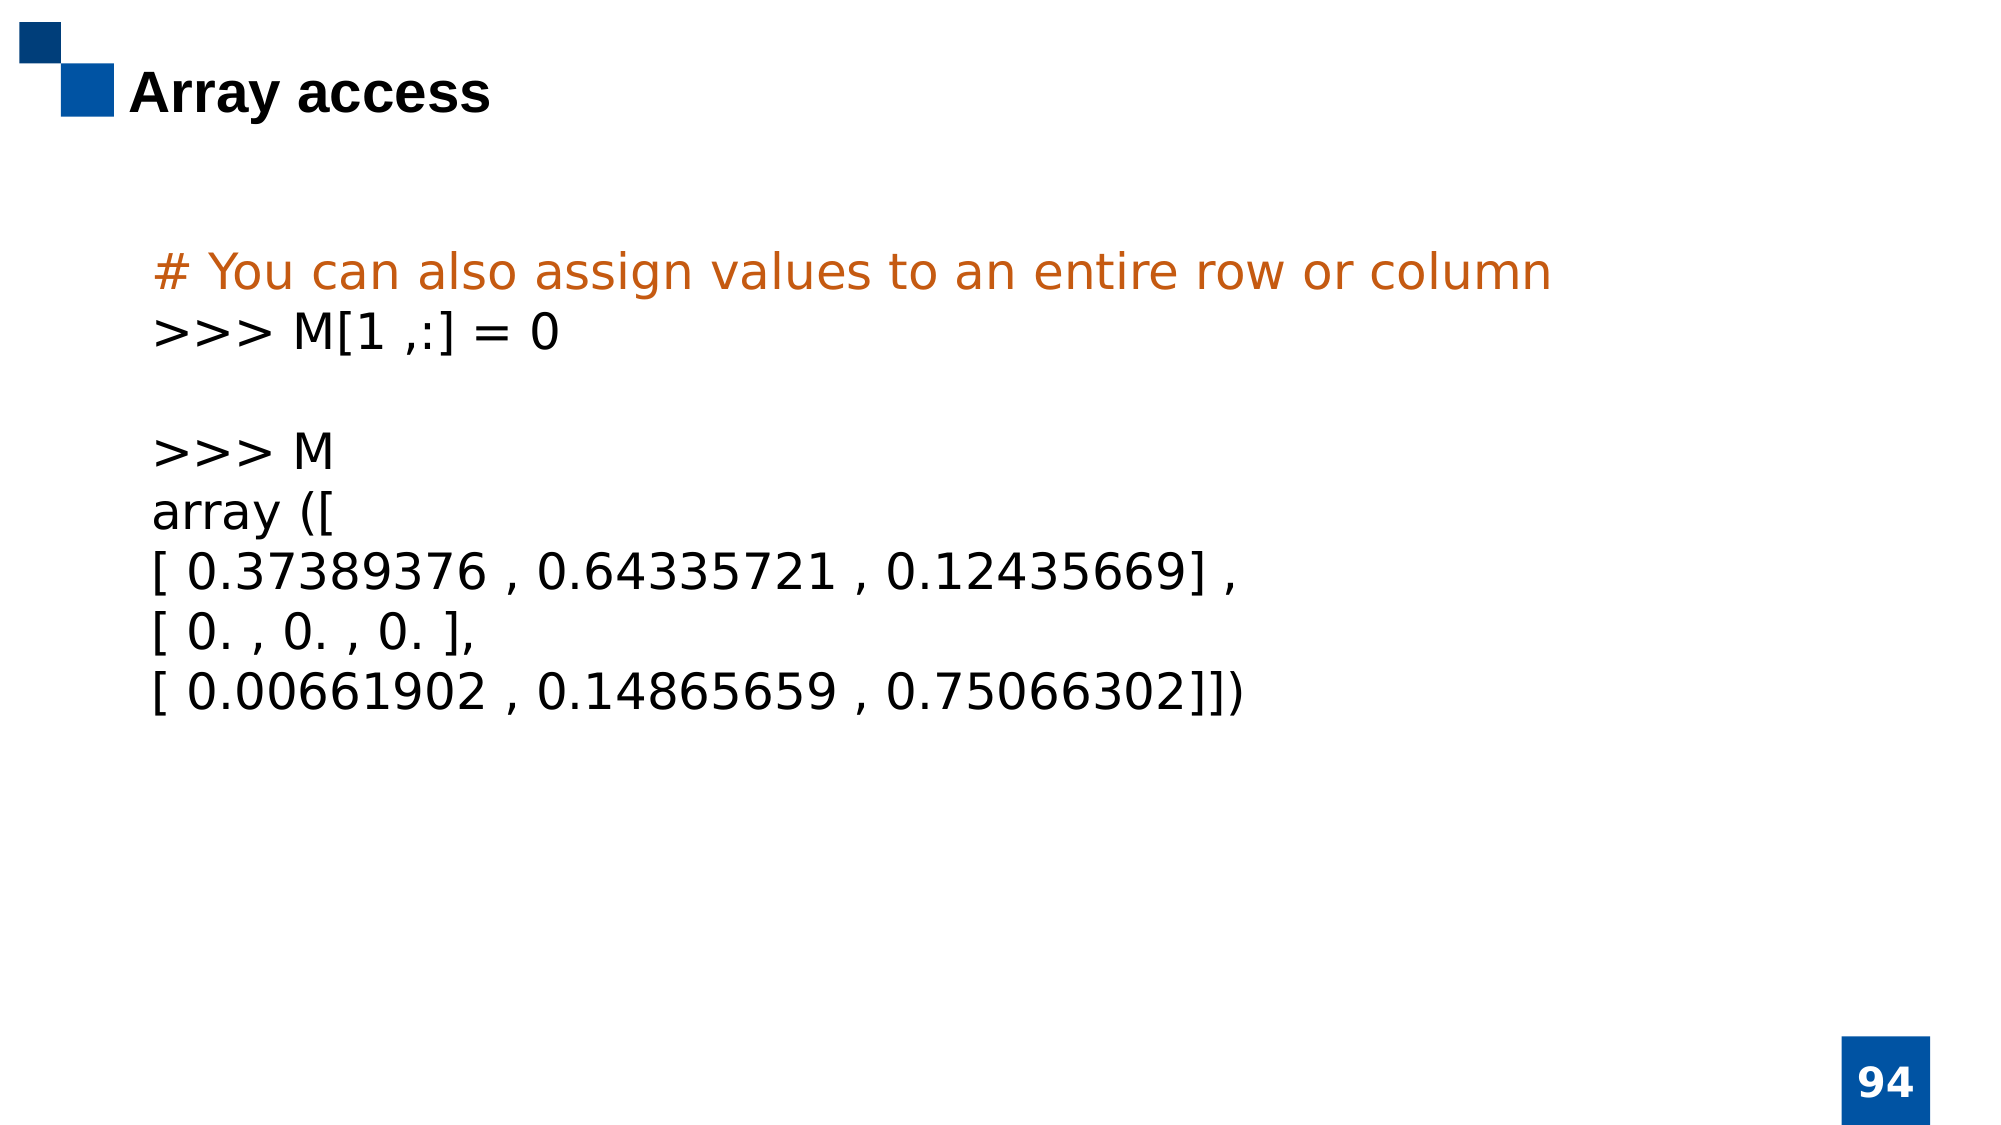

Array access
# You can also assign values to an entire row or column
>>> M[1 ,:] = 0

>>> M
array ([
[ 0.37389376 , 0.64335721 , 0.12435669] ,
[ 0. , 0. , 0. ],
[ 0.00661902 , 0.14865659 , 0.75066302]])

94